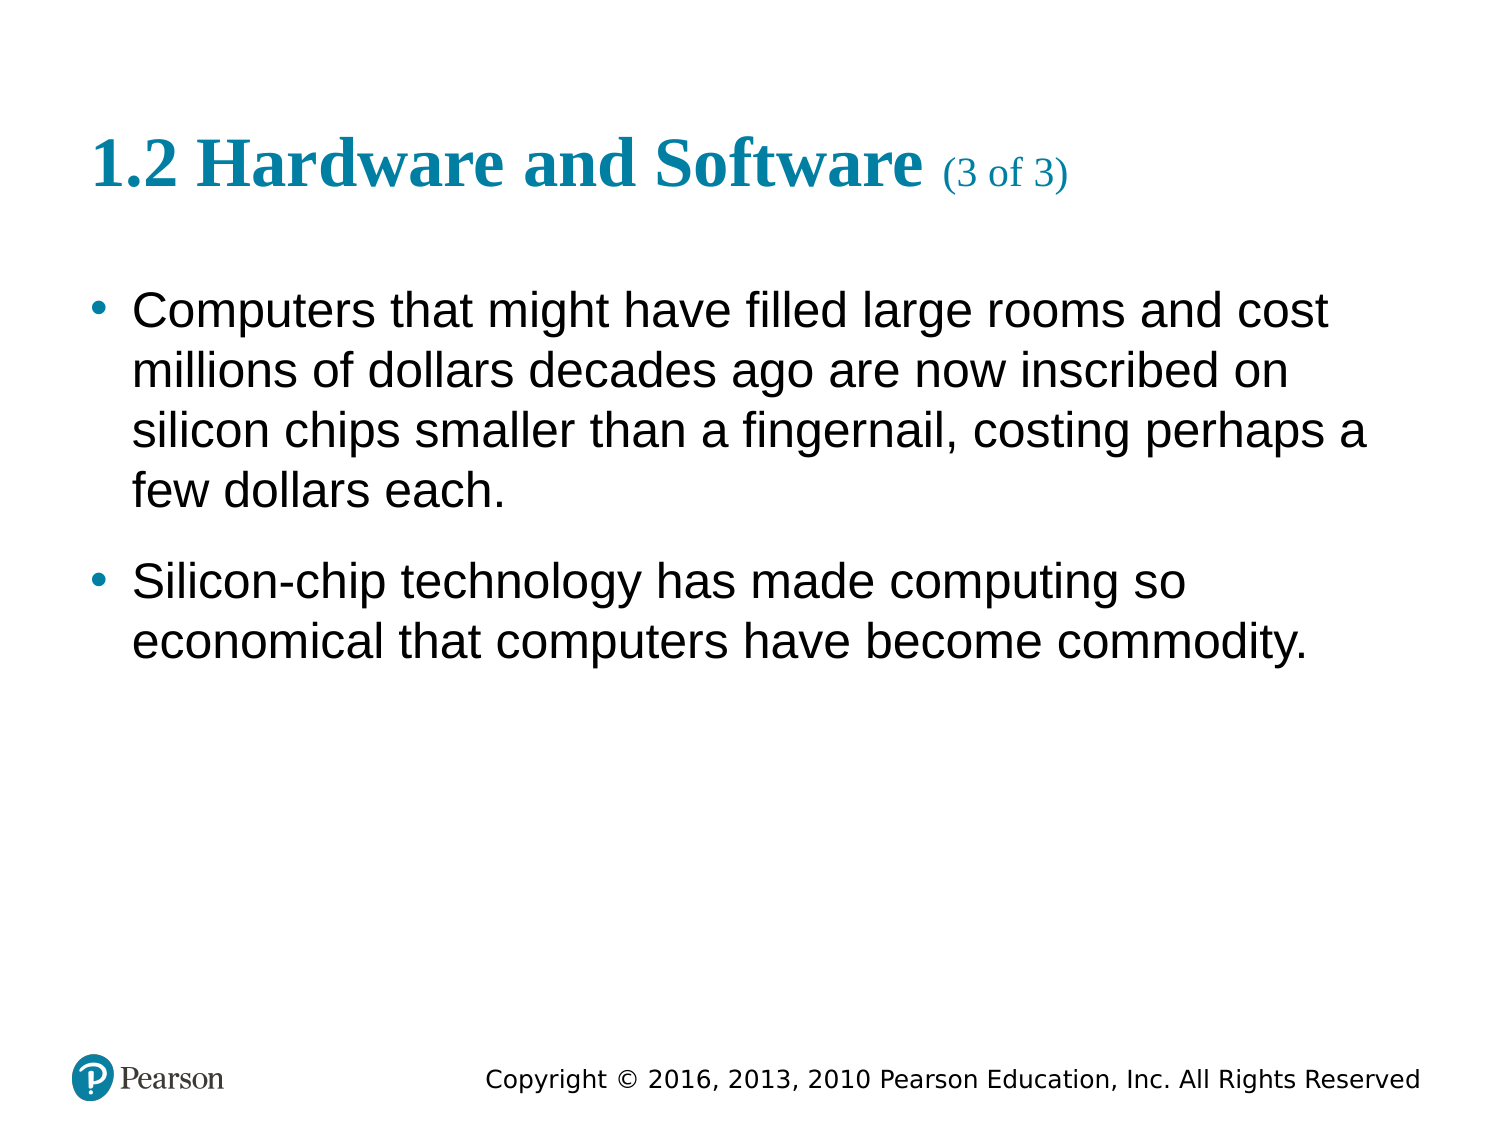

# 1.2 Hardware and Software (3 of 3)
Computers that might have filled large rooms and cost millions of dollars decades ago are now inscribed on silicon chips smaller than a fingernail, costing perhaps a few dollars each.
Silicon-chip technology has made computing so economical that computers have become commodity.